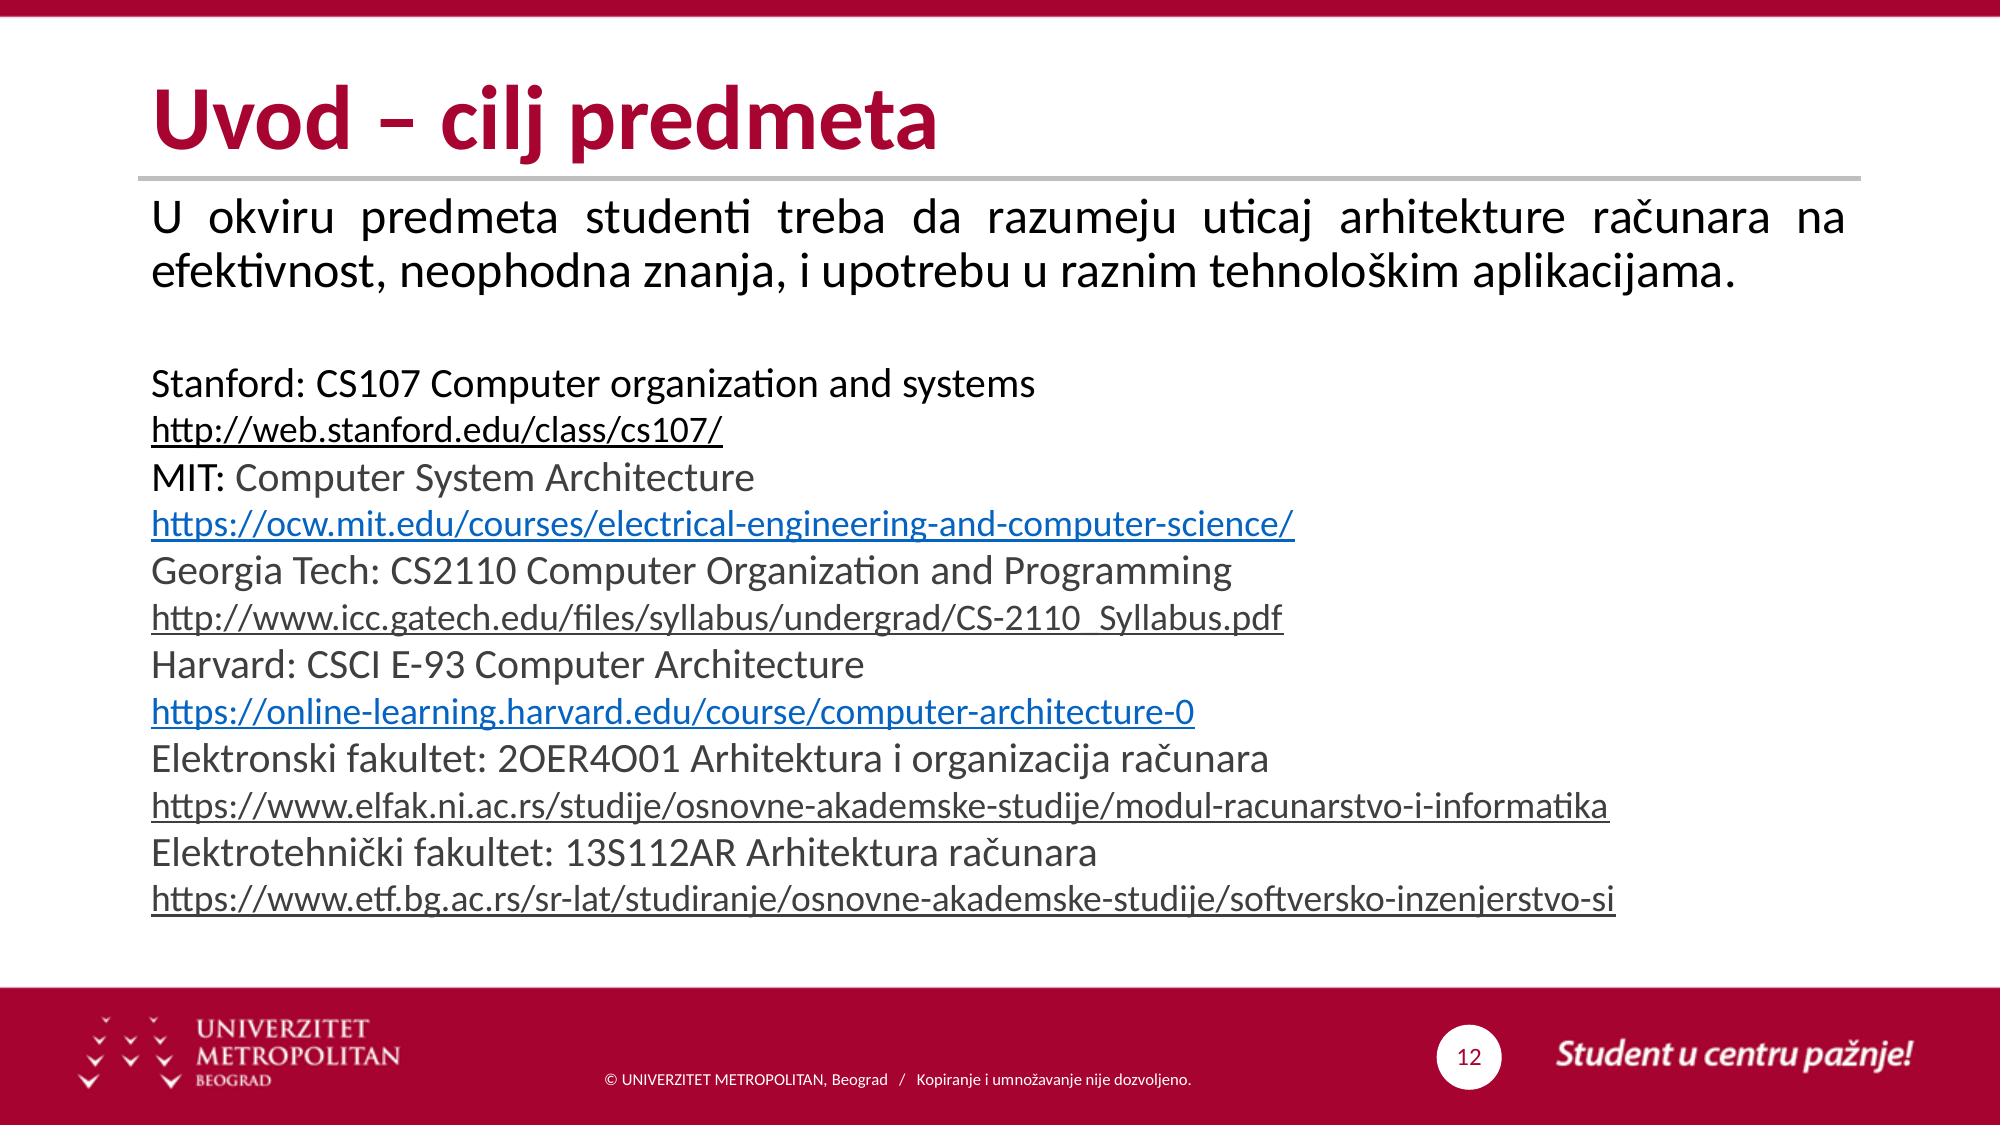

# Uvod – cilj predmeta
U okviru predmeta studenti treba da razumeju uticaj arhitekture računara na efektivnost, neophodna znanja, i upotrebu u raznim tehnološkim aplikacijama.

Stanford: CS107 Computer organization and systems
http://web.stanford.edu/class/cs107/
MIT: Computer System Architecture
https://ocw.mit.edu/courses/electrical-engineering-and-computer-science/
Georgia Tech: CS2110 Computer Organization and Programming
http://www.icc.gatech.edu/files/syllabus/undergrad/CS-2110_Syllabus.pdf
Harvard: CSCI E-93 Computer Architecture
https://online-learning.harvard.edu/course/computer-architecture-0
Elektronski fakultet: 2OER4O01 Arhitektura i organizacija računara
https://www.elfak.ni.ac.rs/studije/osnovne-akademske-studije/modul-racunarstvo-i-informatika
Elektrotehnički fakultet: 13S112AR Arhitektura računara
https://www.etf.bg.ac.rs/sr-lat/studiranje/osnovne-akademske-studije/softversko-inzenjerstvo-si